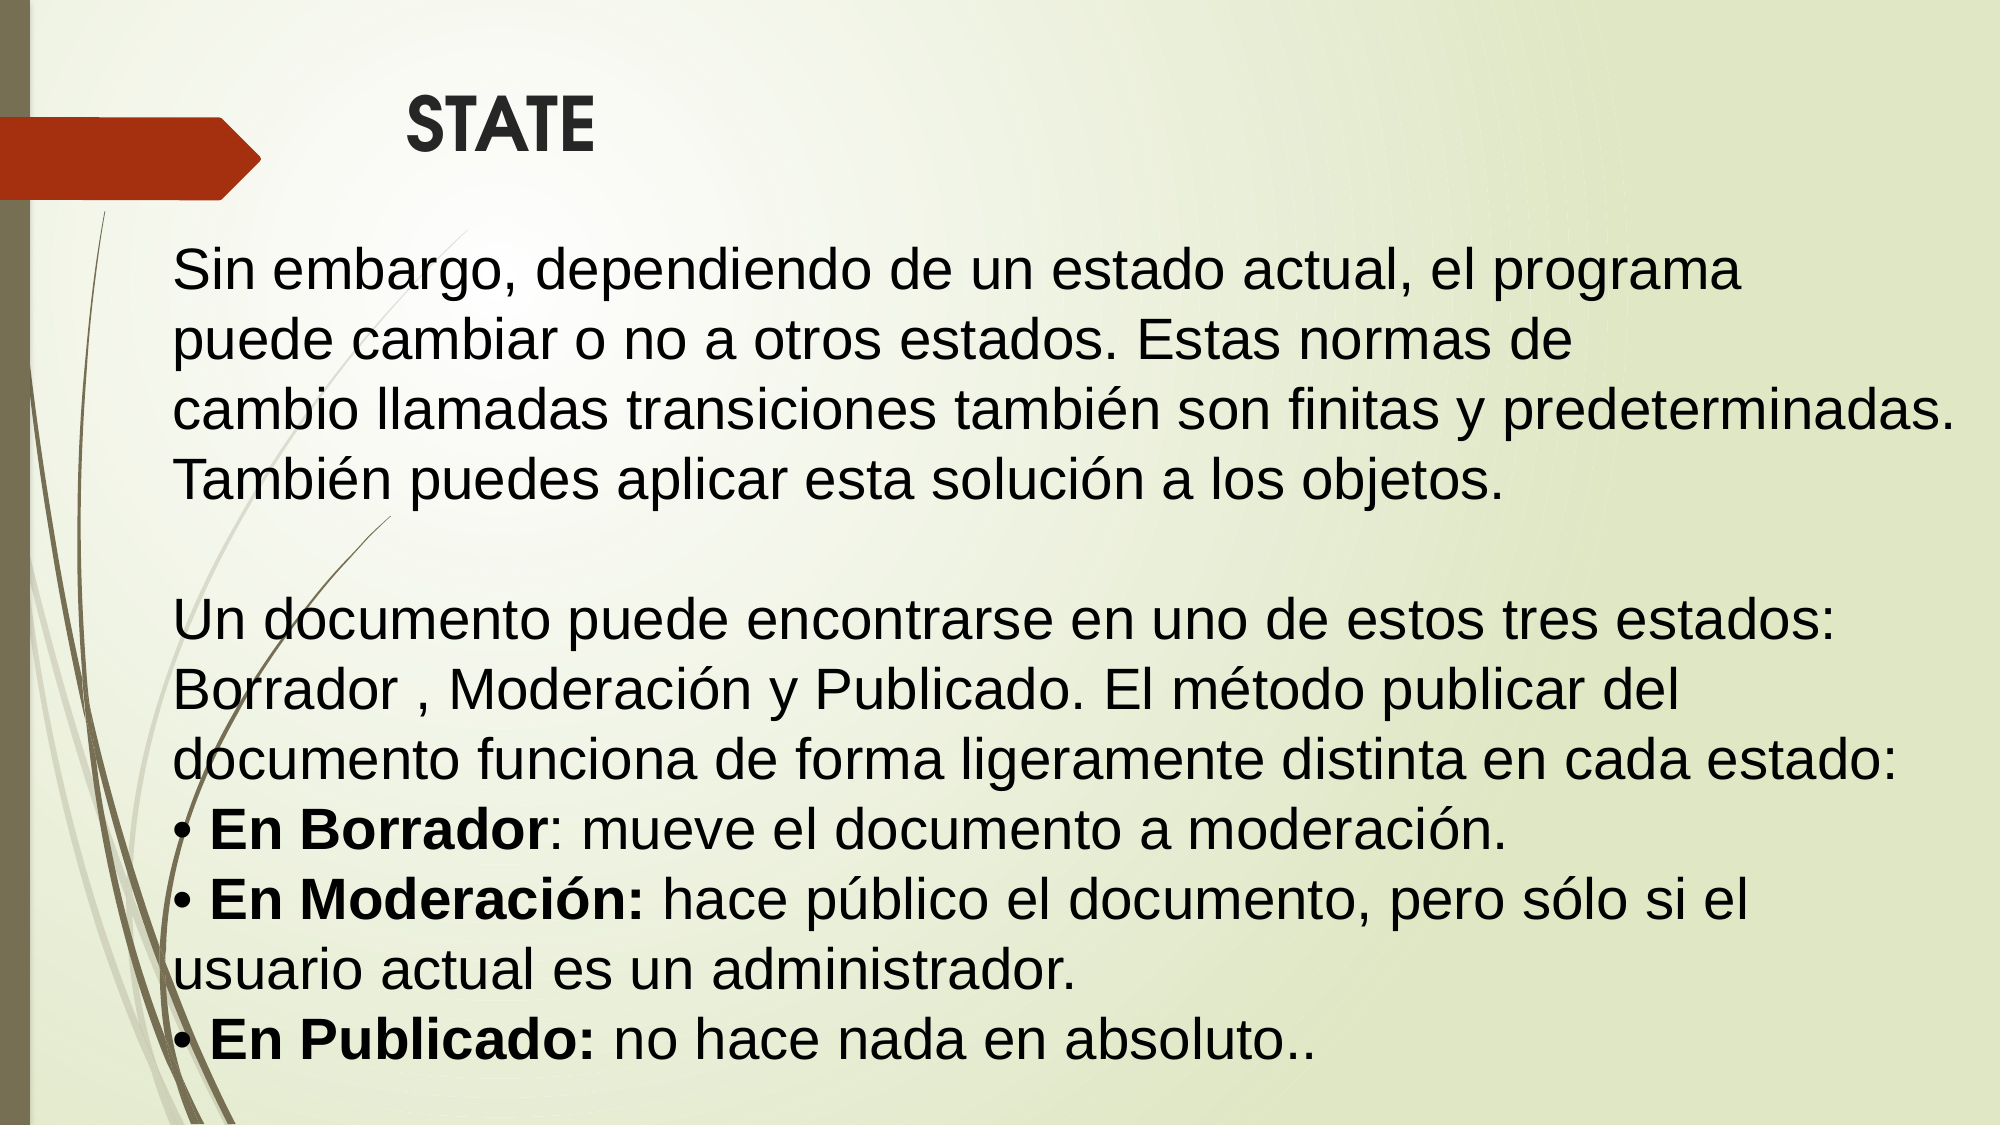

# STATE
Sin embargo, dependiendo de un estado actual, el programa
puede cambiar o no a otros estados. Estas normas de
cambio llamadas transiciones también son finitas y predeterminadas.
También puedes aplicar esta solución a los objetos.

Un documento puede encontrarse en uno de estos tres estados:
Borrador , Moderación y Publicado. El método publicar del
documento funciona de forma ligeramente distinta en cada estado:
• En Borrador: mueve el documento a moderación.
• En Moderación: hace público el documento, pero sólo si el
usuario actual es un administrador.
• En Publicado: no hace nada en absoluto..